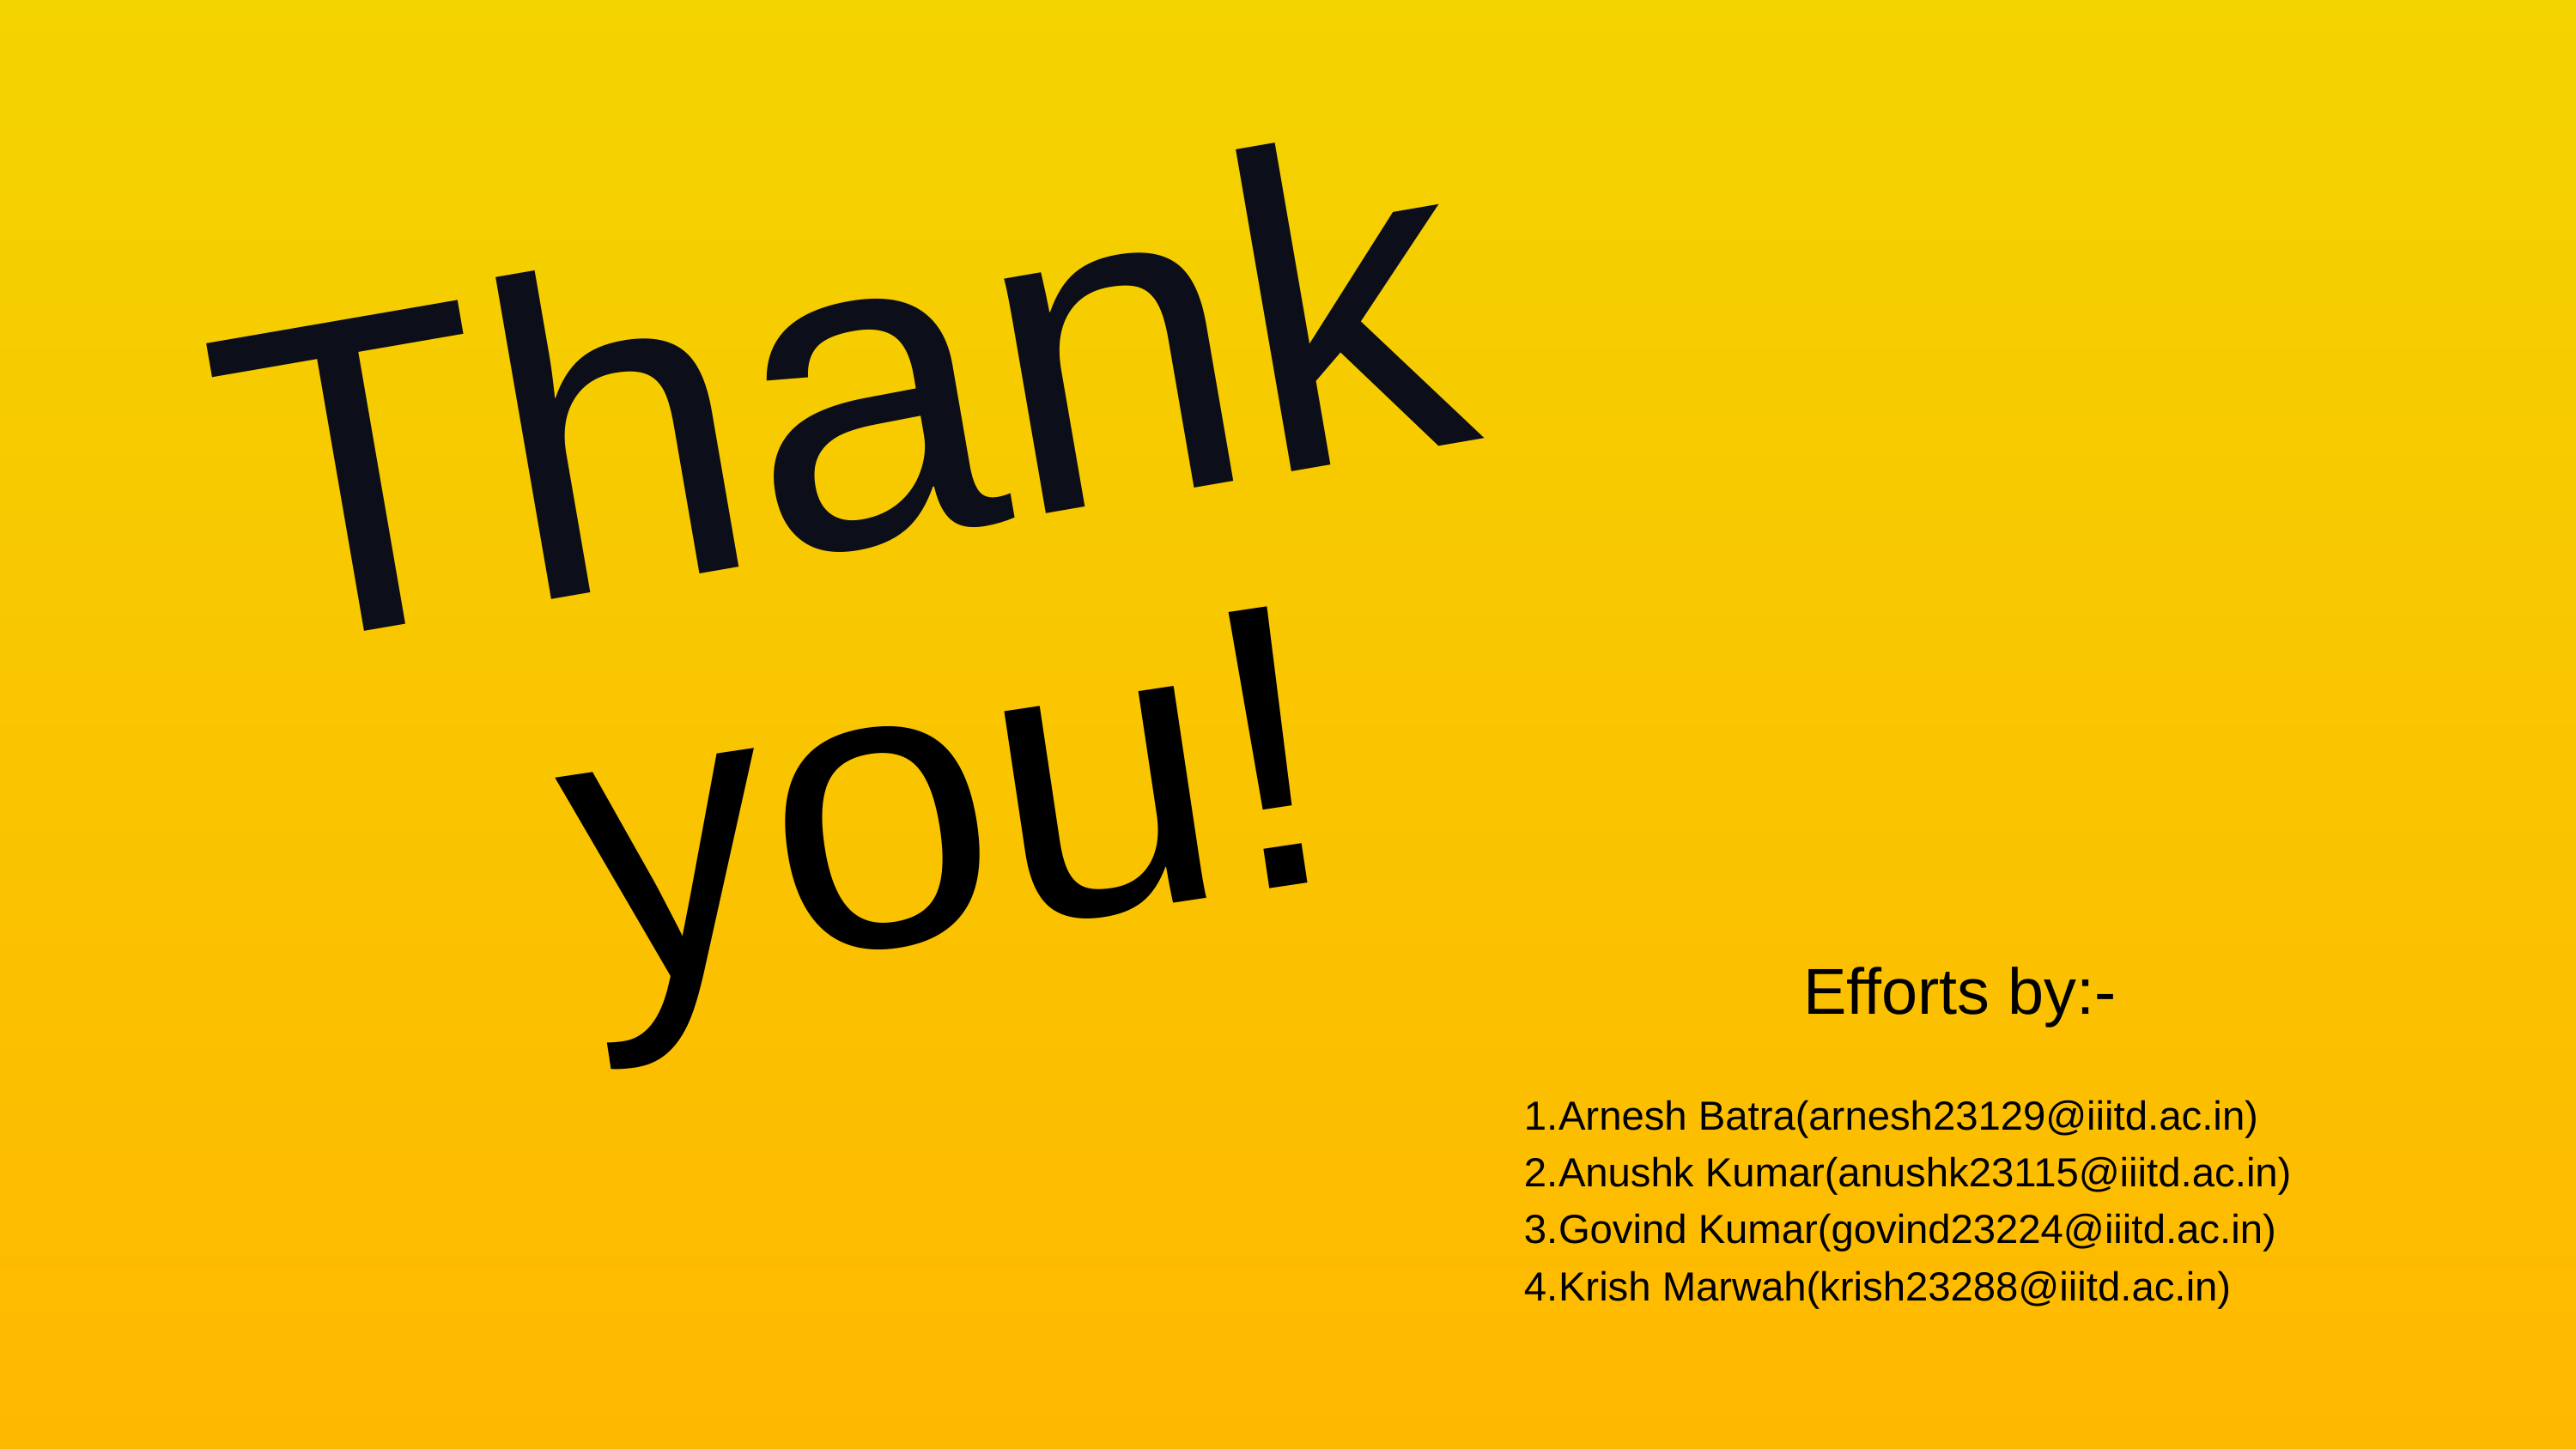

Thank
you!
Efforts by:-

Arnesh Batra(arnesh23129@iiitd.ac.in)
Anushk Kumar(anushk23115@iiitd.ac.in)
Govind Kumar(govind23224@iiitd.ac.in)
Krish Marwah(krish23288@iiitd.ac.in)